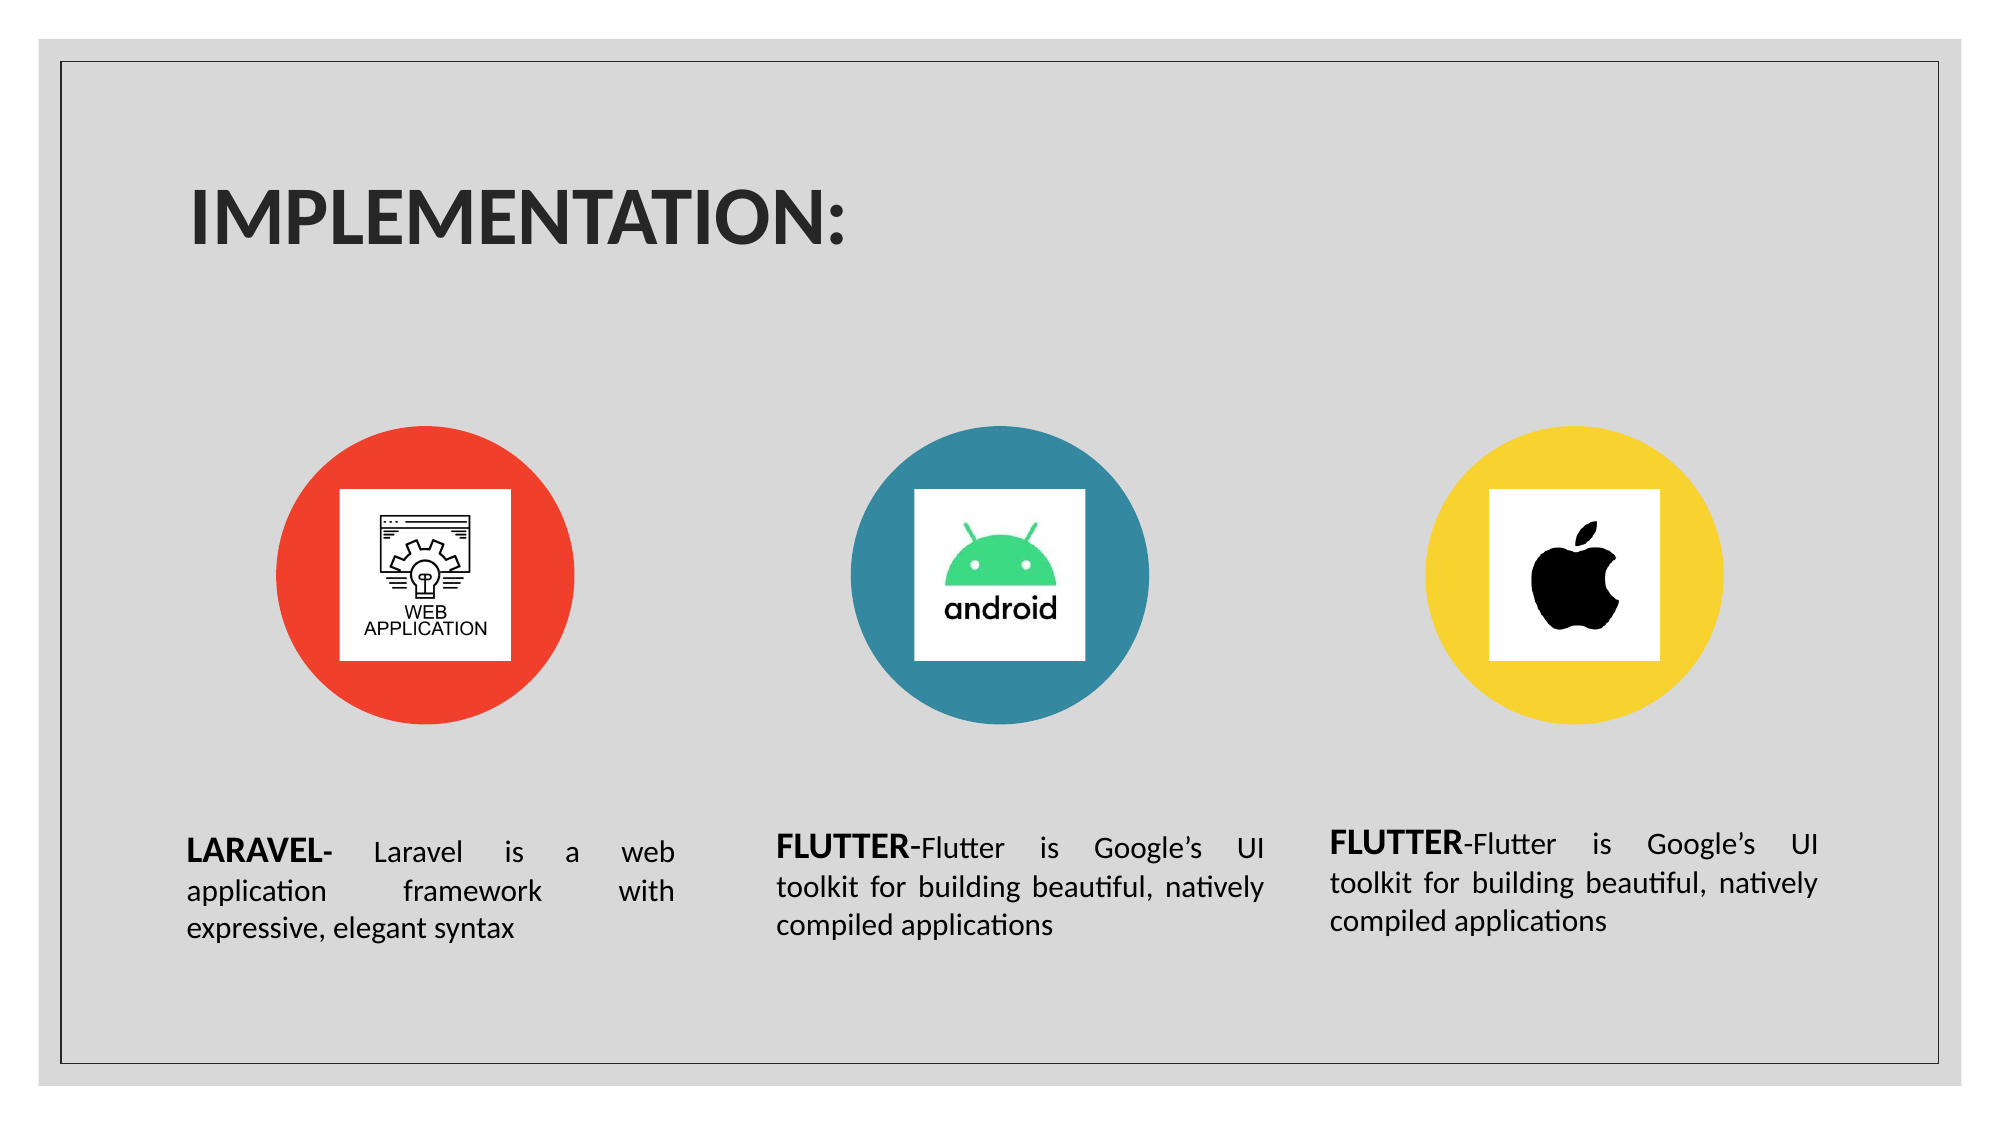

# IMPLEMENTATION:
Laravel- Laravel is a web application framework with expressive, elegant syntax

FLUTTER-Flutter is Google’s UI toolkit for building beautiful, natively compiled applications
FLUTTER-Flutter is Google’s UI toolkit for building beautiful, natively compiled applications